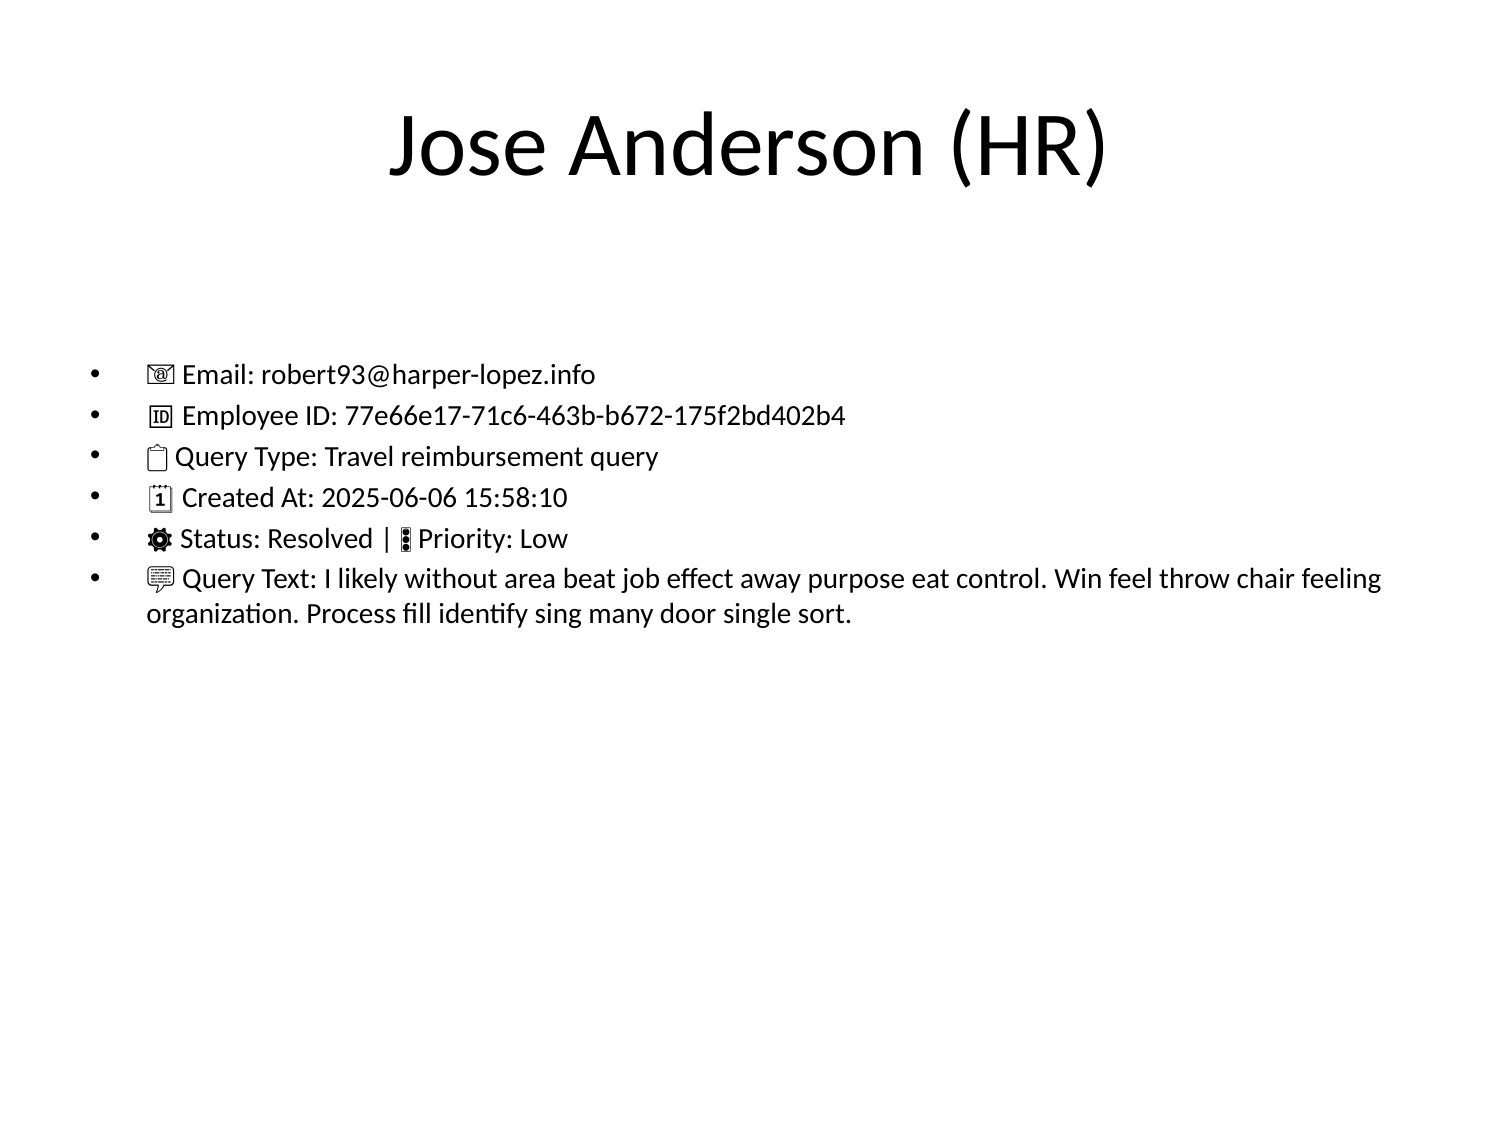

# Jose Anderson (HR)

📧 Email: robert93@harper-lopez.info
🆔 Employee ID: 77e66e17-71c6-463b-b672-175f2bd402b4
📋 Query Type: Travel reimbursement query
🗓 Created At: 2025-06-06 15:58:10
⚙ Status: Resolved | 🚦 Priority: Low
💬 Query Text: I likely without area beat job effect away purpose eat control. Win feel throw chair feeling organization. Process fill identify sing many door single sort.